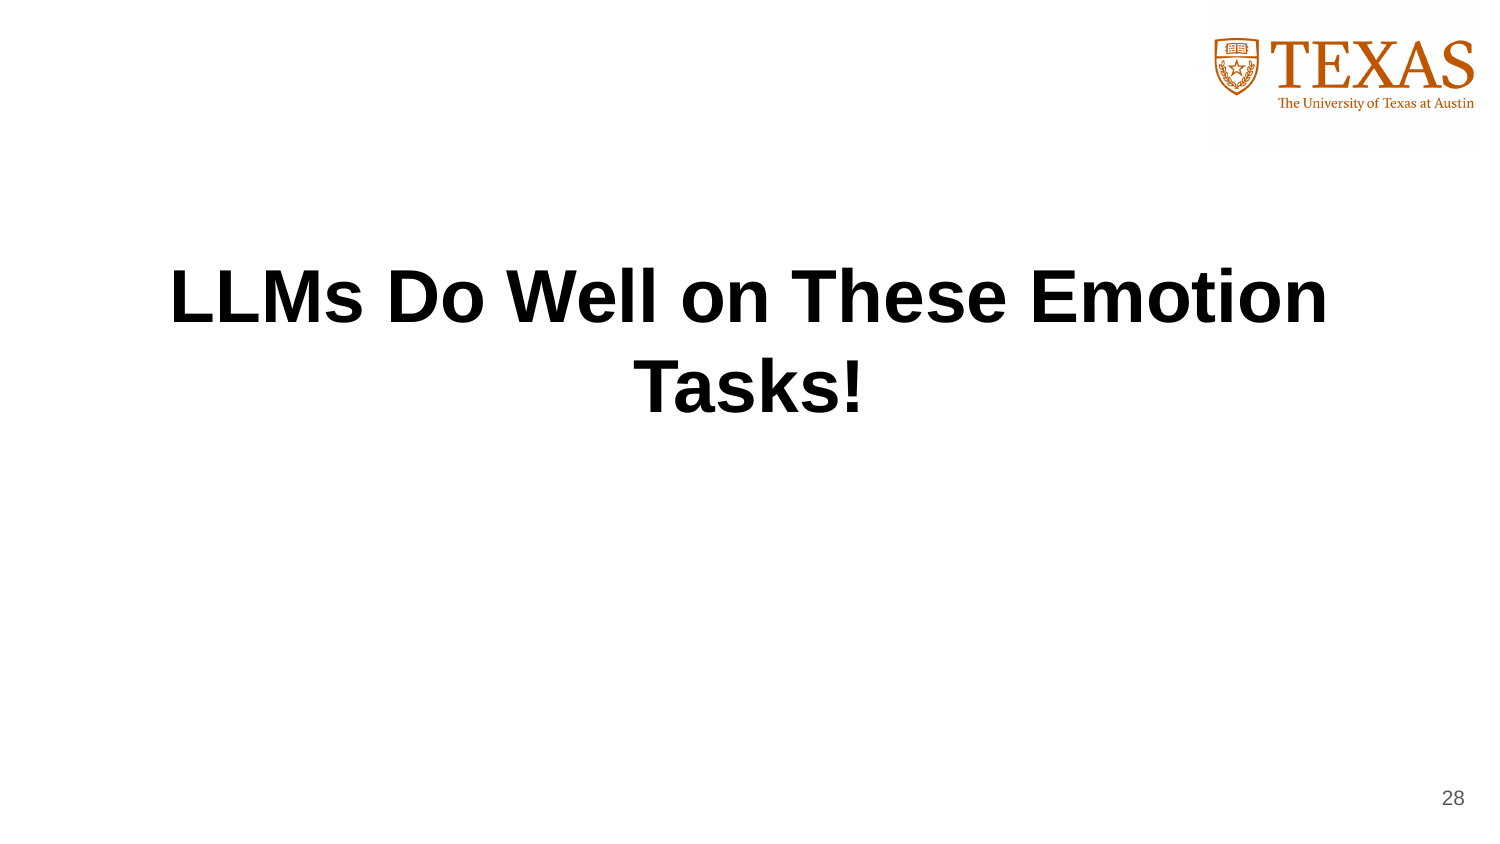

# LLMs Do Well on These Emotion Tasks!
28